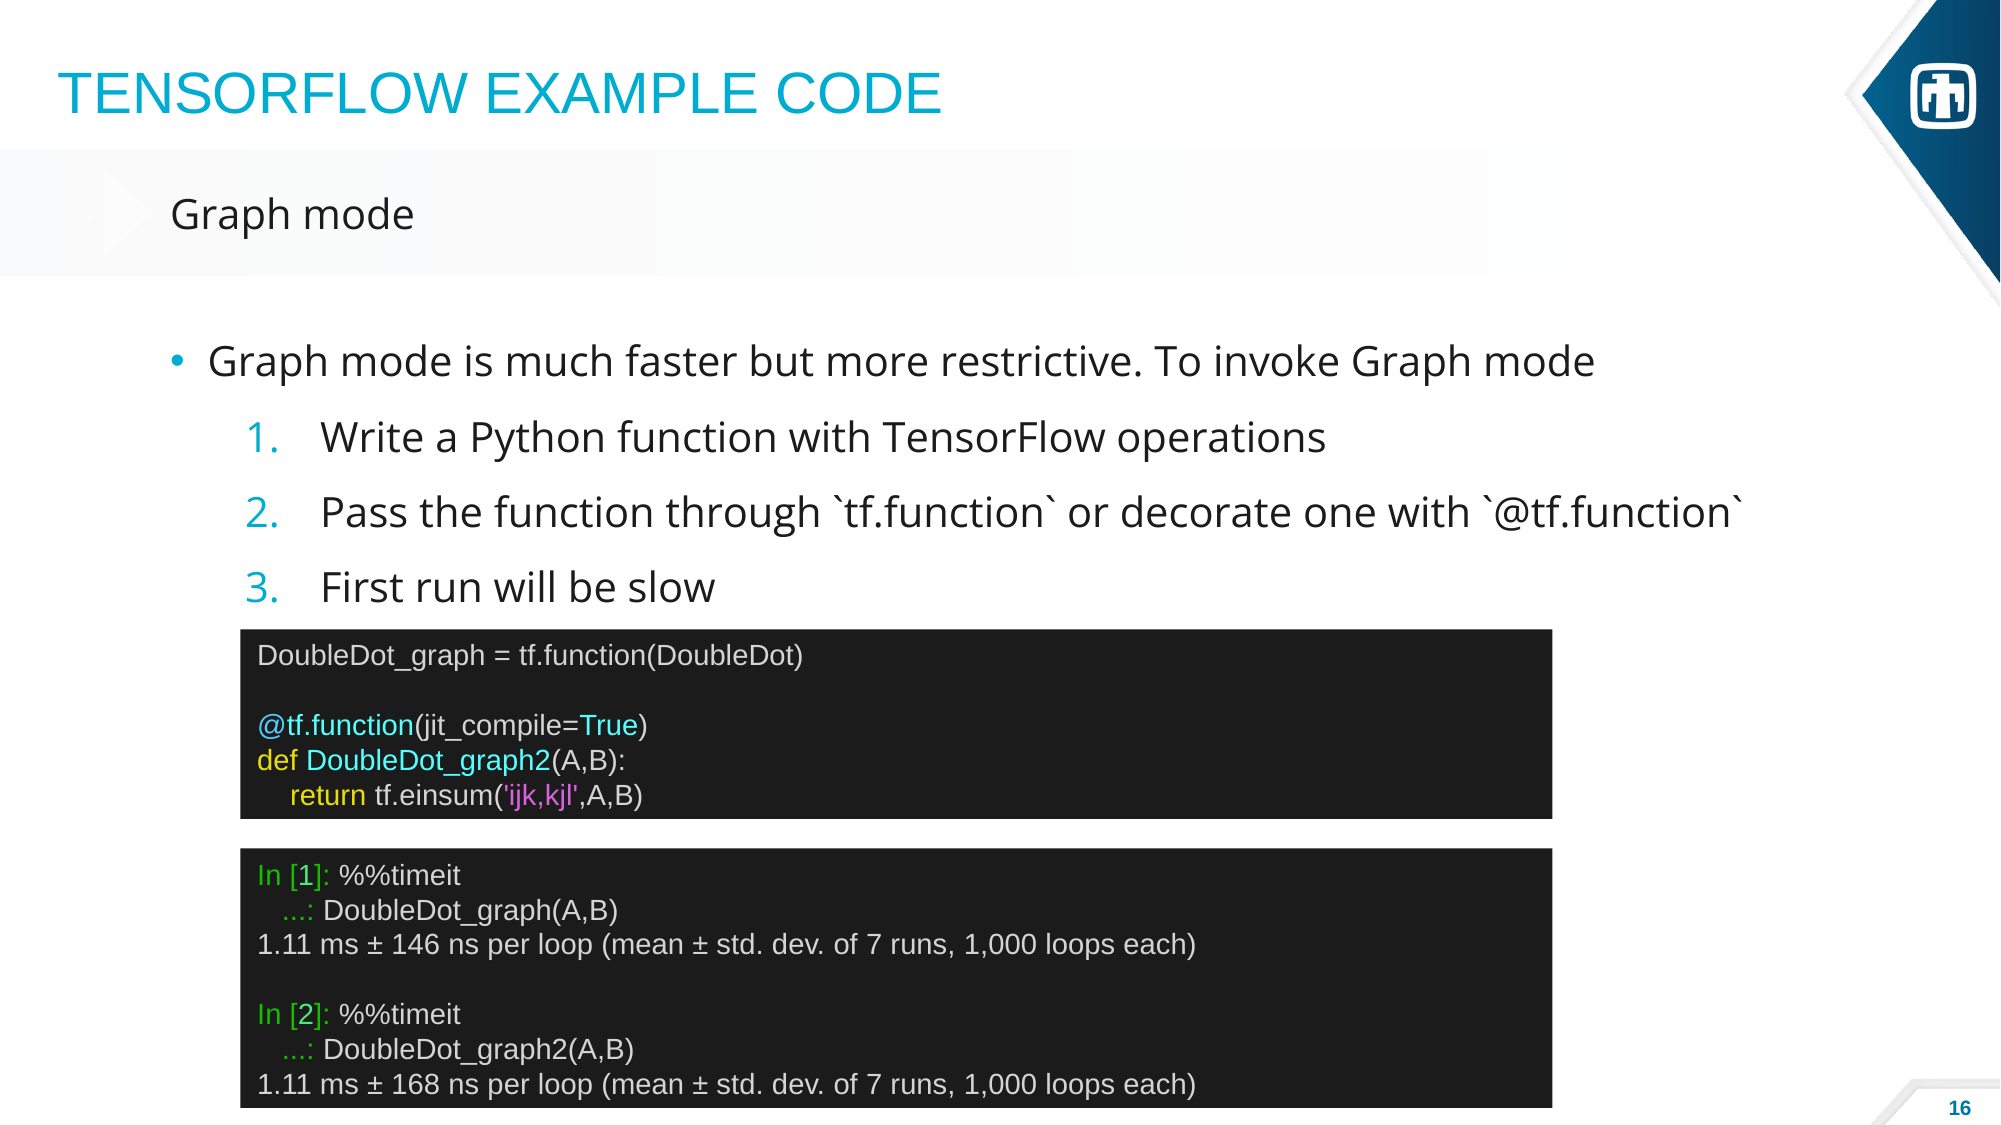

# Tensorflow example code
Graph mode
Graph mode is much faster but more restrictive. To invoke Graph mode
Write a Python function with TensorFlow operations
Pass the function through `tf.function` or decorate one with `@tf.function`
First run will be slow

DoubleDot_graph = tf.function(DoubleDot)
@tf.function(jit_compile=True)
def DoubleDot_graph2(A,B):
    return tf.einsum('ijk,kjl',A,B)
In [1]: %%timeit
   ...: DoubleDot_graph(A,B)
1.11 ms ± 146 ns per loop (mean ± std. dev. of 7 runs, 1,000 loops each)
In [2]: %%timeit
   ...: DoubleDot_graph2(A,B)
1.11 ms ± 168 ns per loop (mean ± std. dev. of 7 runs, 1,000 loops each)
16